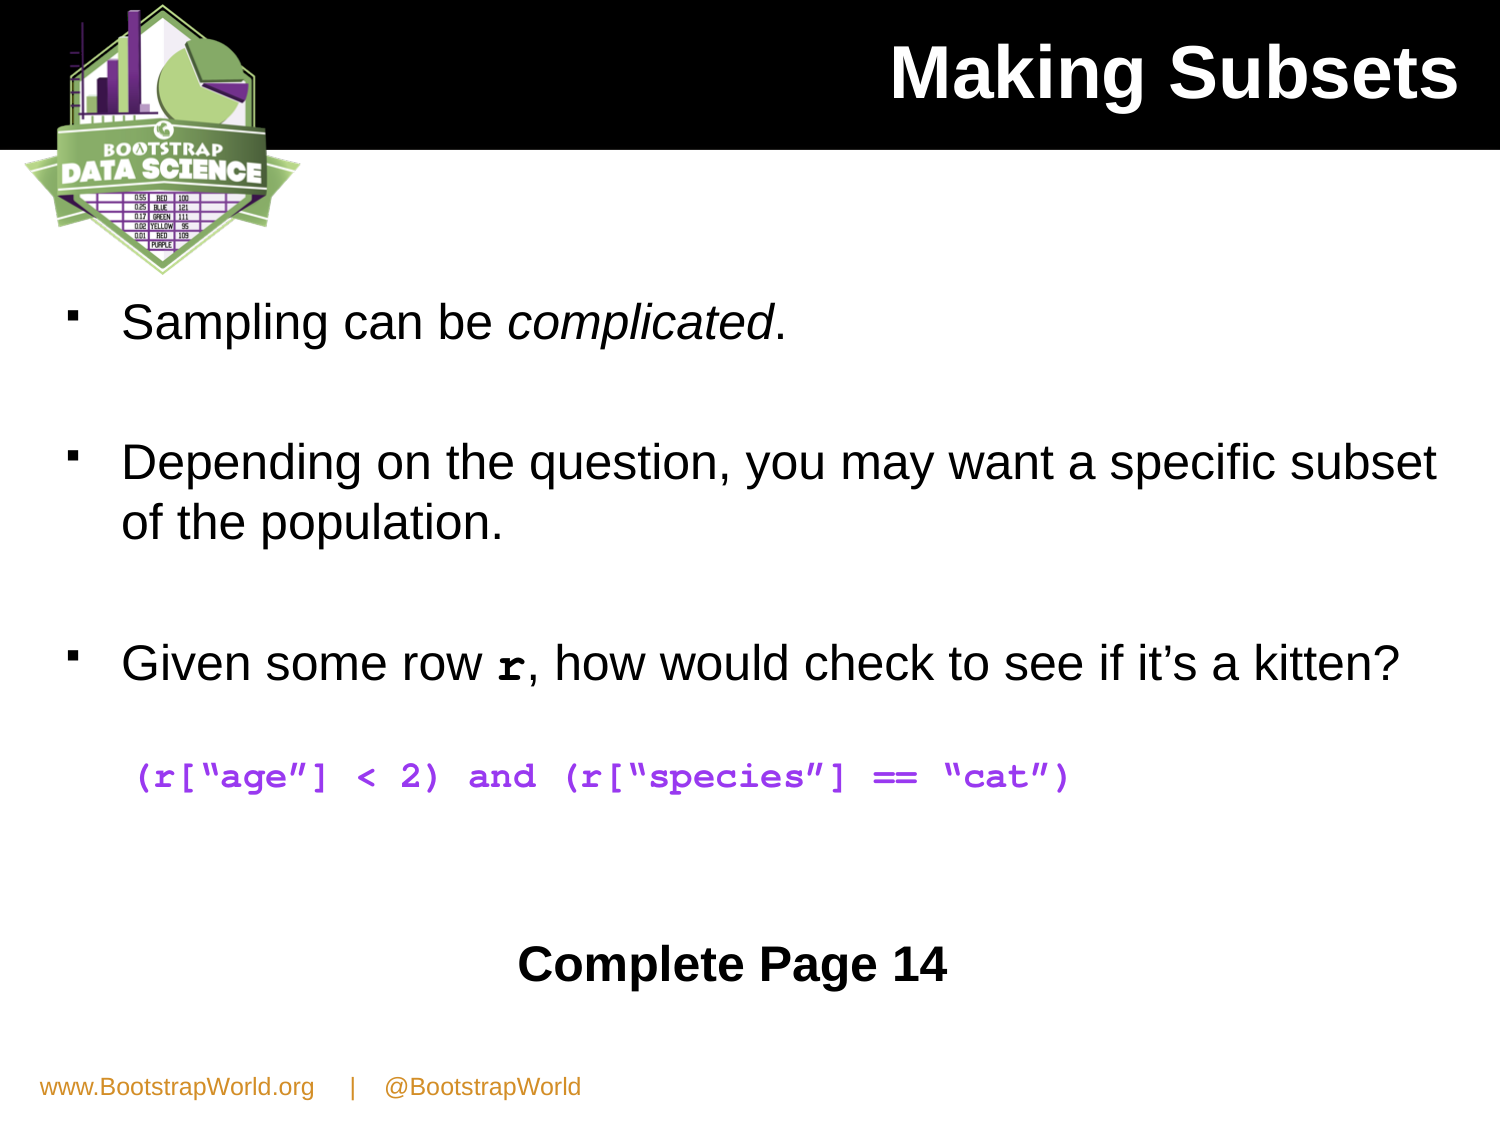

# Making Subsets
Sampling can be complicated.

Depending on the question, you may want a specific subset of the population.

Given some row r, how would check to see if it’s a kitten?

(r[“age”] < 2) and (r[“species”] == “cat”)
Complete Page 14
www.BootstrapWorld.org     |    @BootstrapWorld